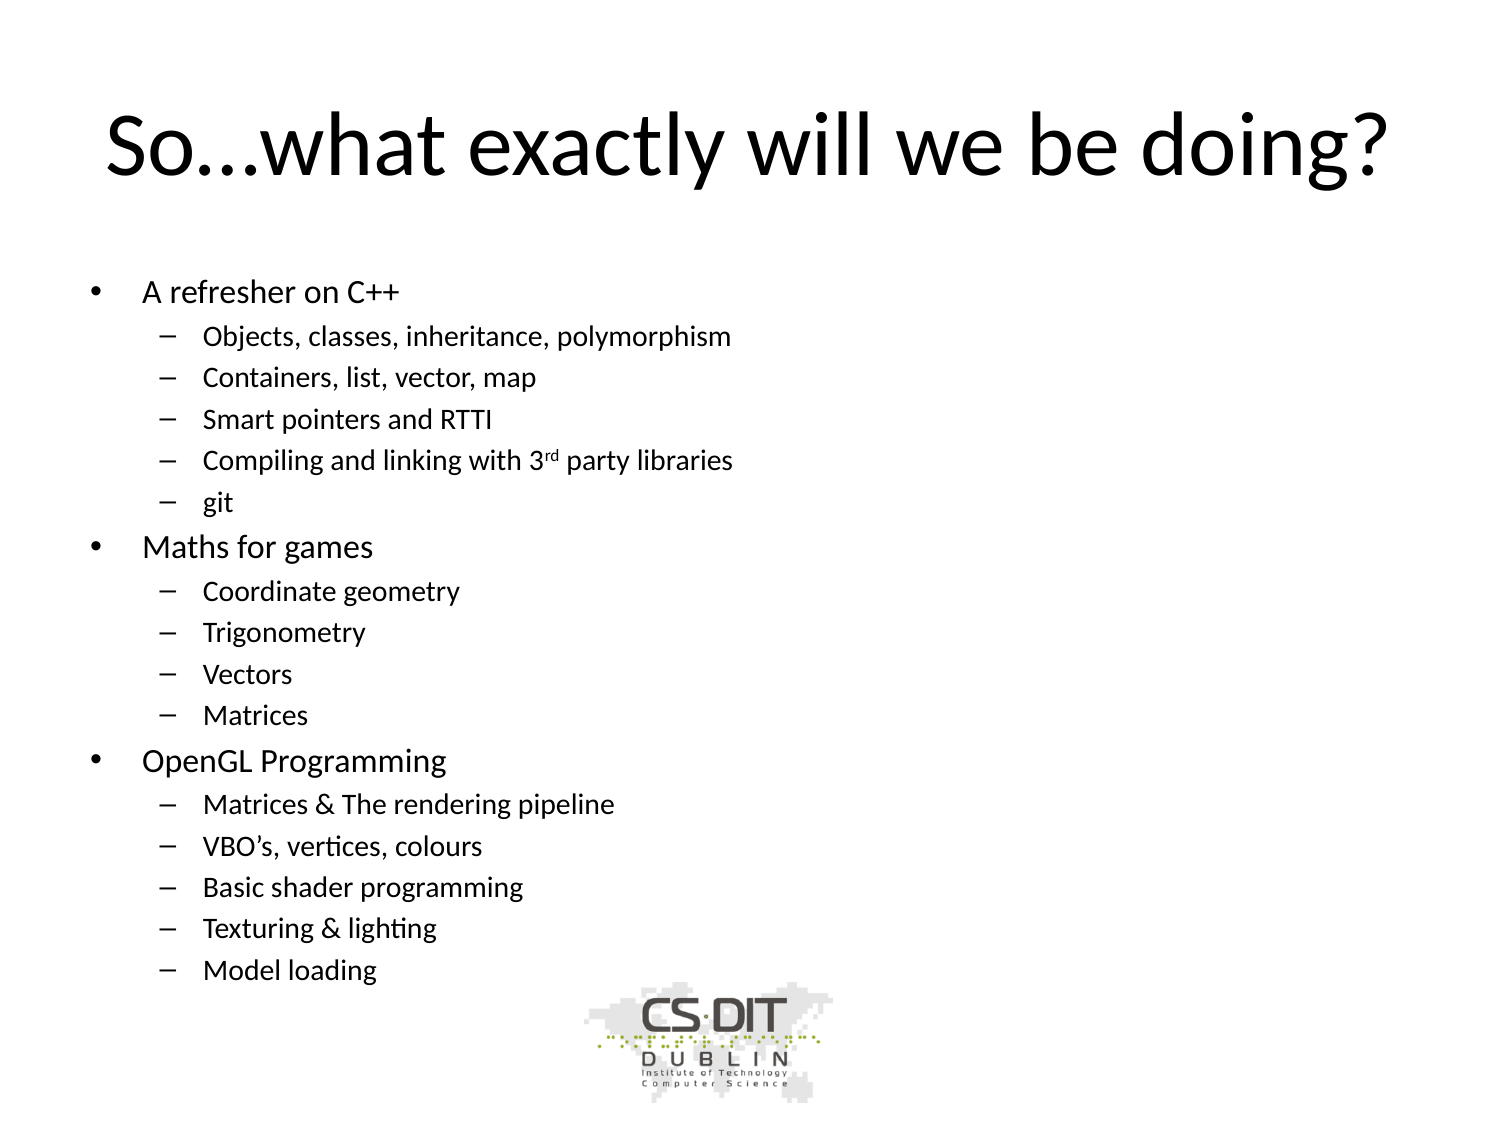

# So…what exactly will we be doing?
A refresher on C++
Objects, classes, inheritance, polymorphism
Containers, list, vector, map
Smart pointers and RTTI
Compiling and linking with 3rd party libraries
git
Maths for games
Coordinate geometry
Trigonometry
Vectors
Matrices
OpenGL Programming
Matrices & The rendering pipeline
VBO’s, vertices, colours
Basic shader programming
Texturing & lighting
Model loading